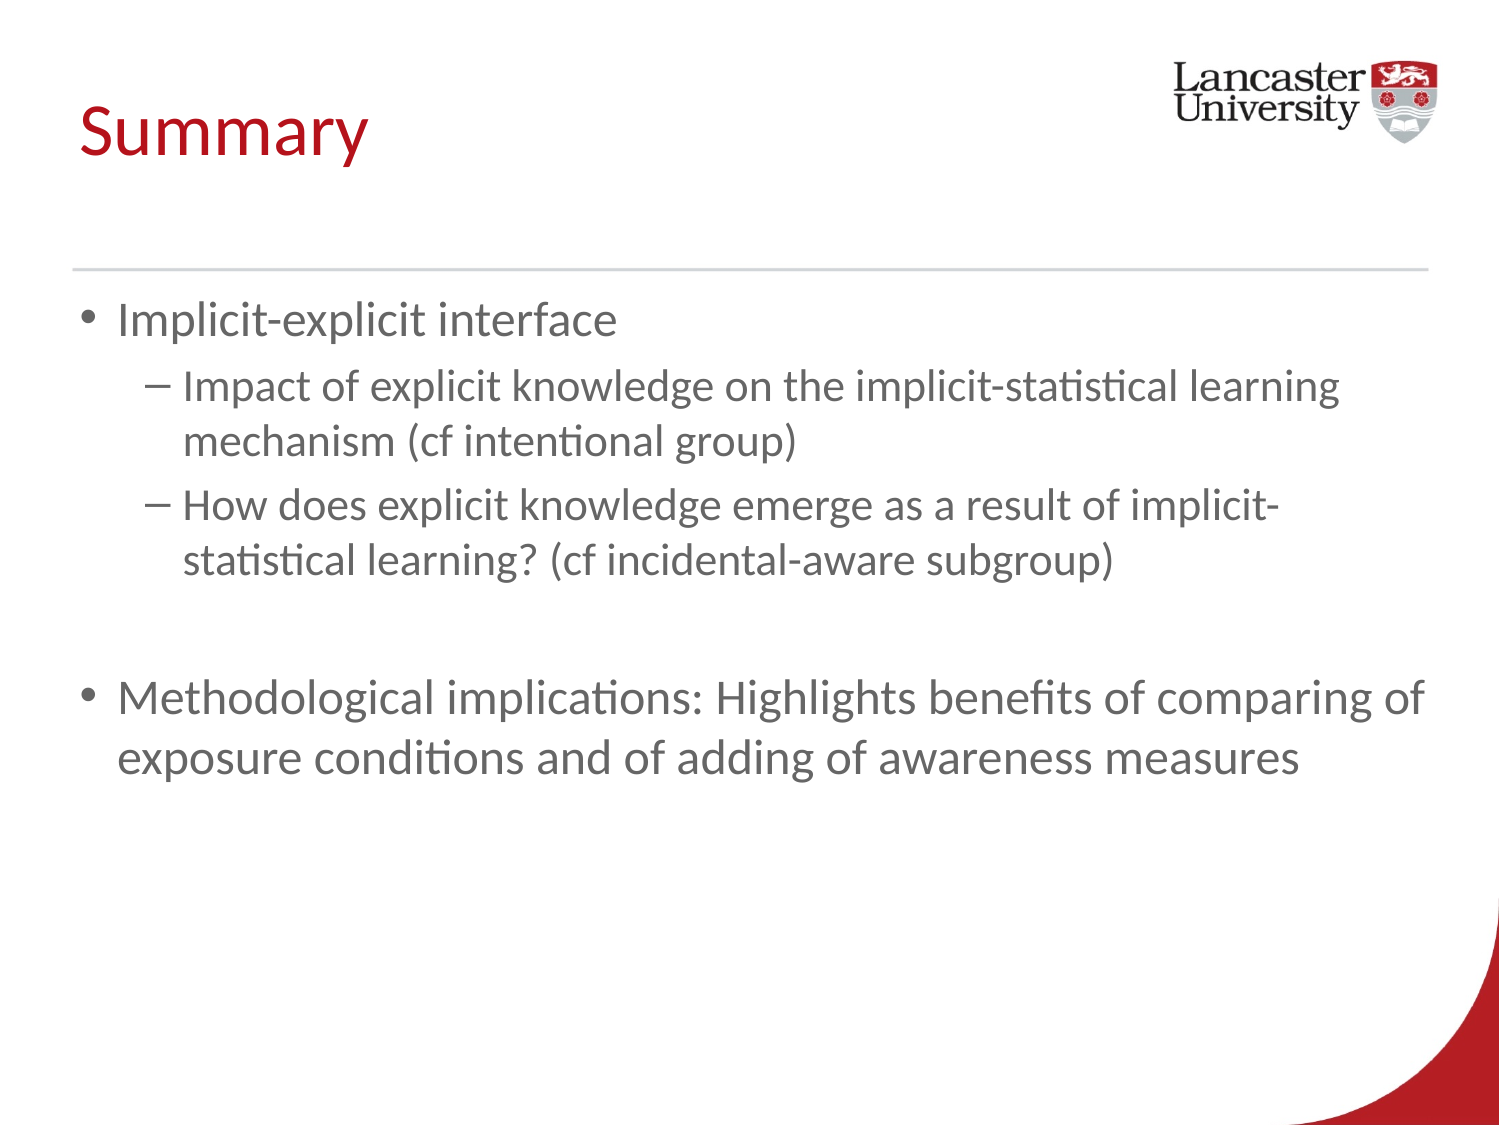

# Summary
Implicit-explicit interface
Impact of explicit knowledge on the implicit-statistical learning mechanism (cf intentional group)
How does explicit knowledge emerge as a result of implicit-statistical learning? (cf incidental-aware subgroup)

Methodological implications: Highlights benefits of comparing of exposure conditions and of adding of awareness measures